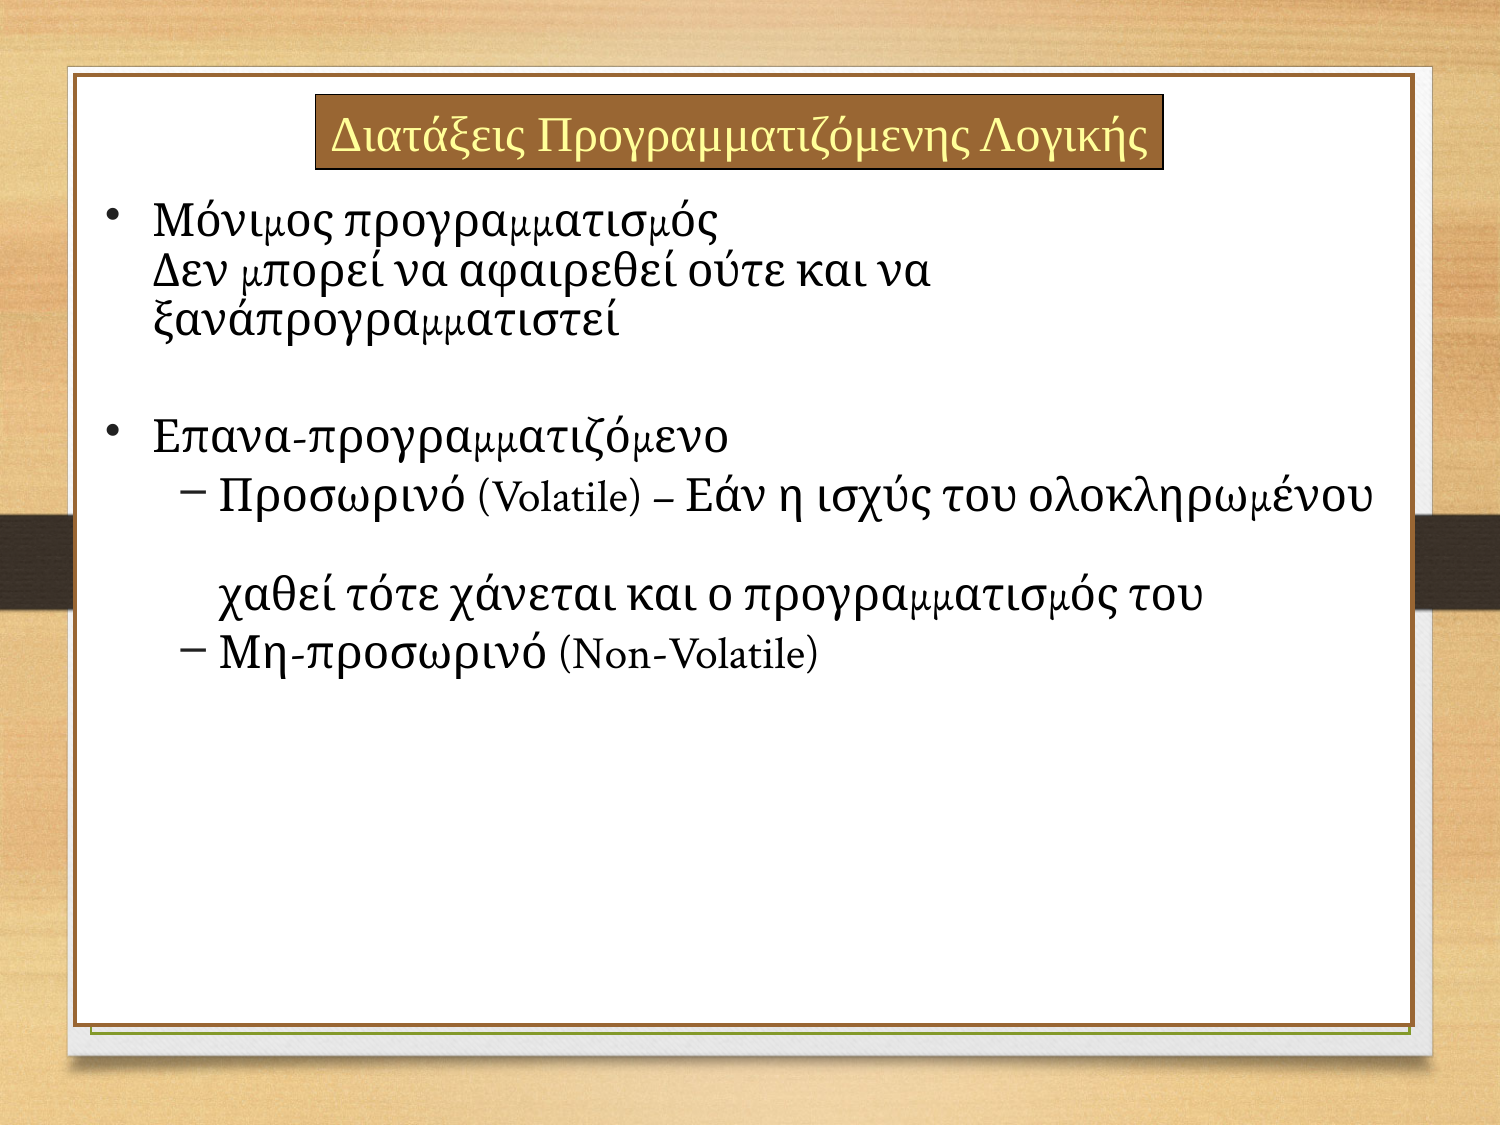

Διατάξεις Προγραμματιζόμενης Λογικής
Μόνιμος προγραμματισμός
Δεν μπορεί να αφαιρεθεί ούτε και να ξανάπρογραμματιστεί

Επανα-προγραμματιζόμενο
Προσωρινό (Volatile) – Εάν η ισχύς του ολοκληρωμένου
χαθεί τότε χάνεται και ο προγραμματισμός του
Μη-προσωρινό (Non-Volatile)